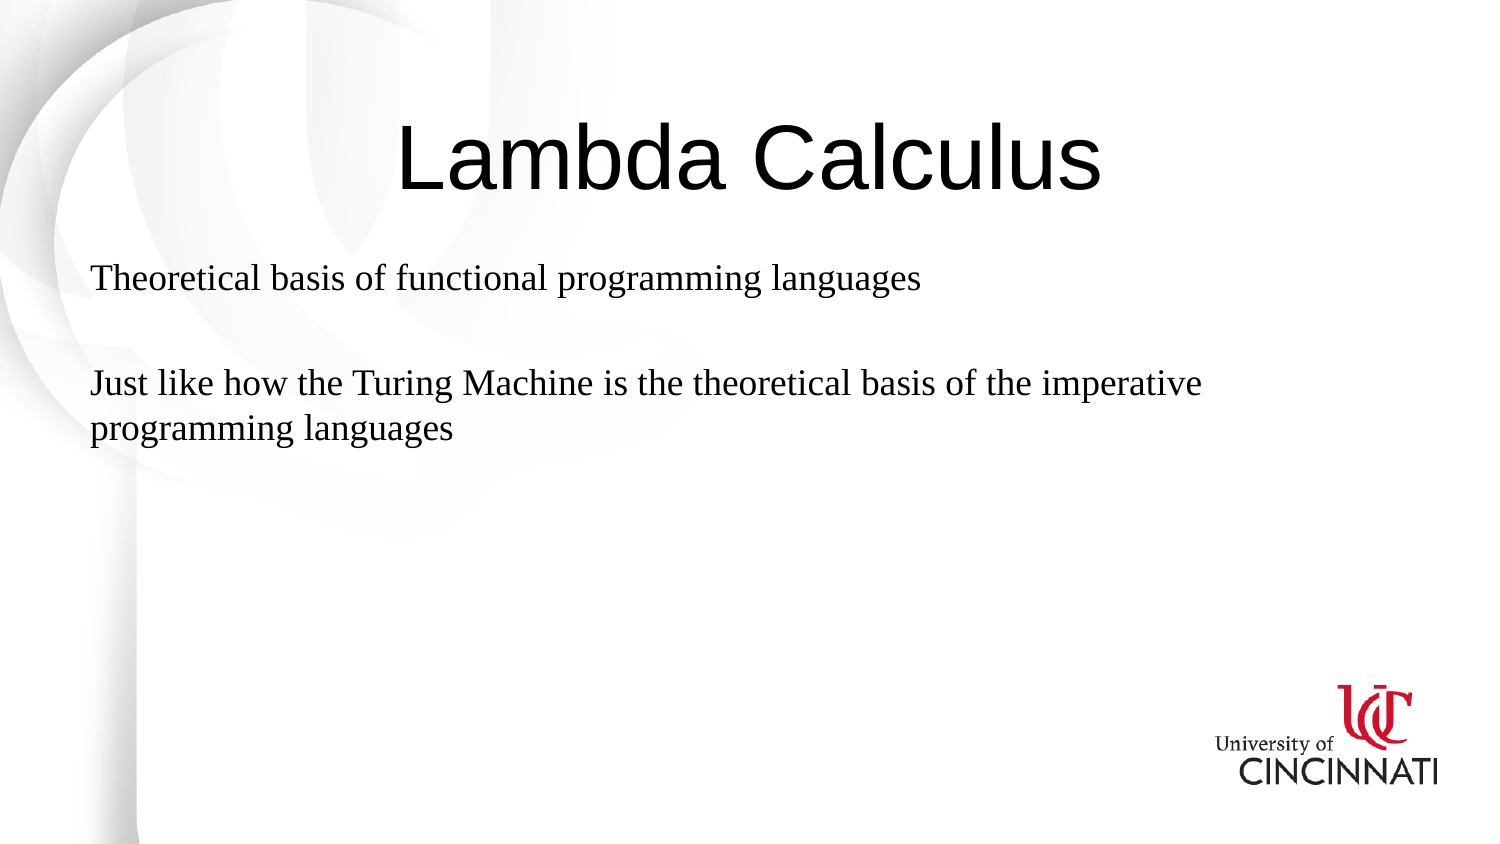

# Lambda Calculus
Theoretical basis of functional programming languages

Just like how the Turing Machine is the theoretical basis of the imperative programming languages